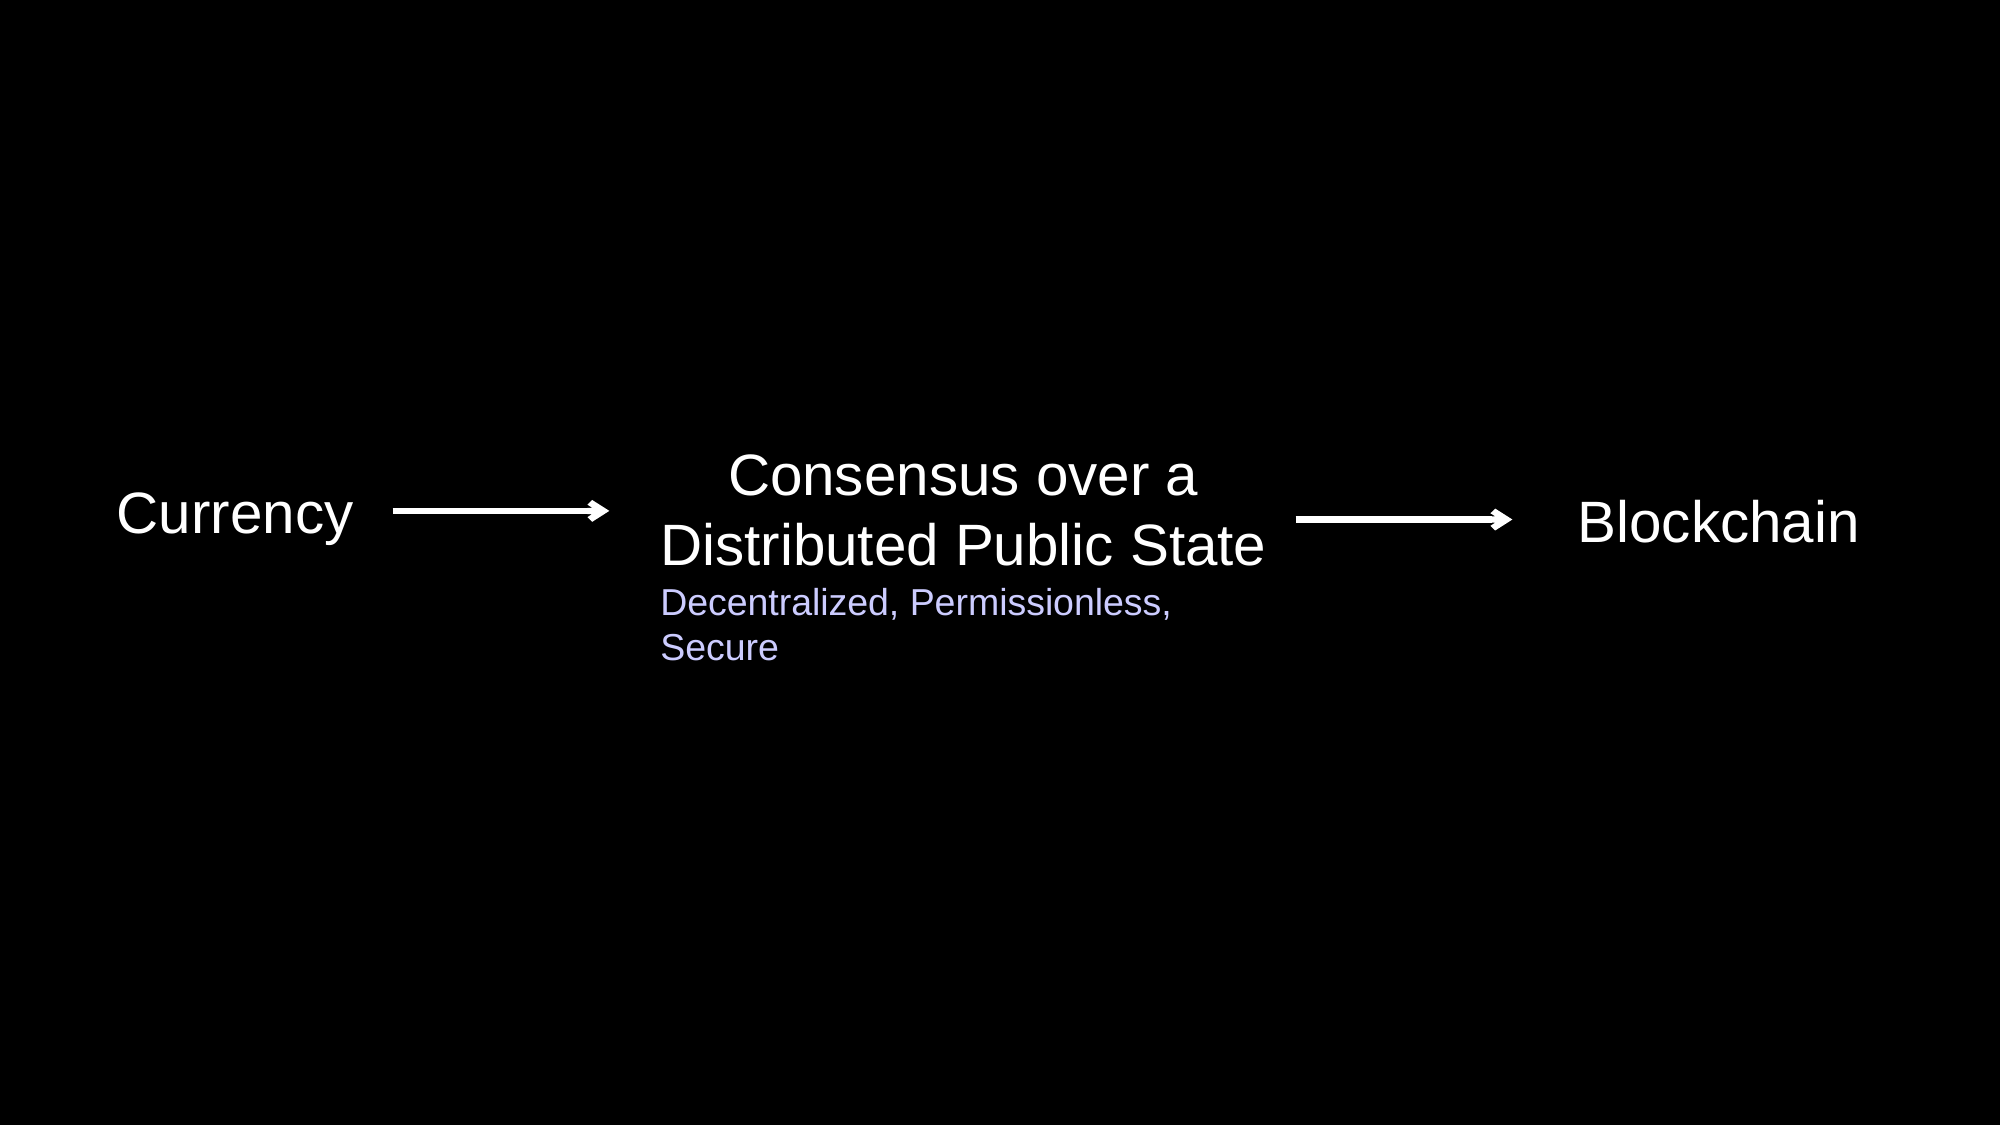

Consensus over a Distributed Public State
Currency
Blockchain
Decentralized, Permissionless, Secure